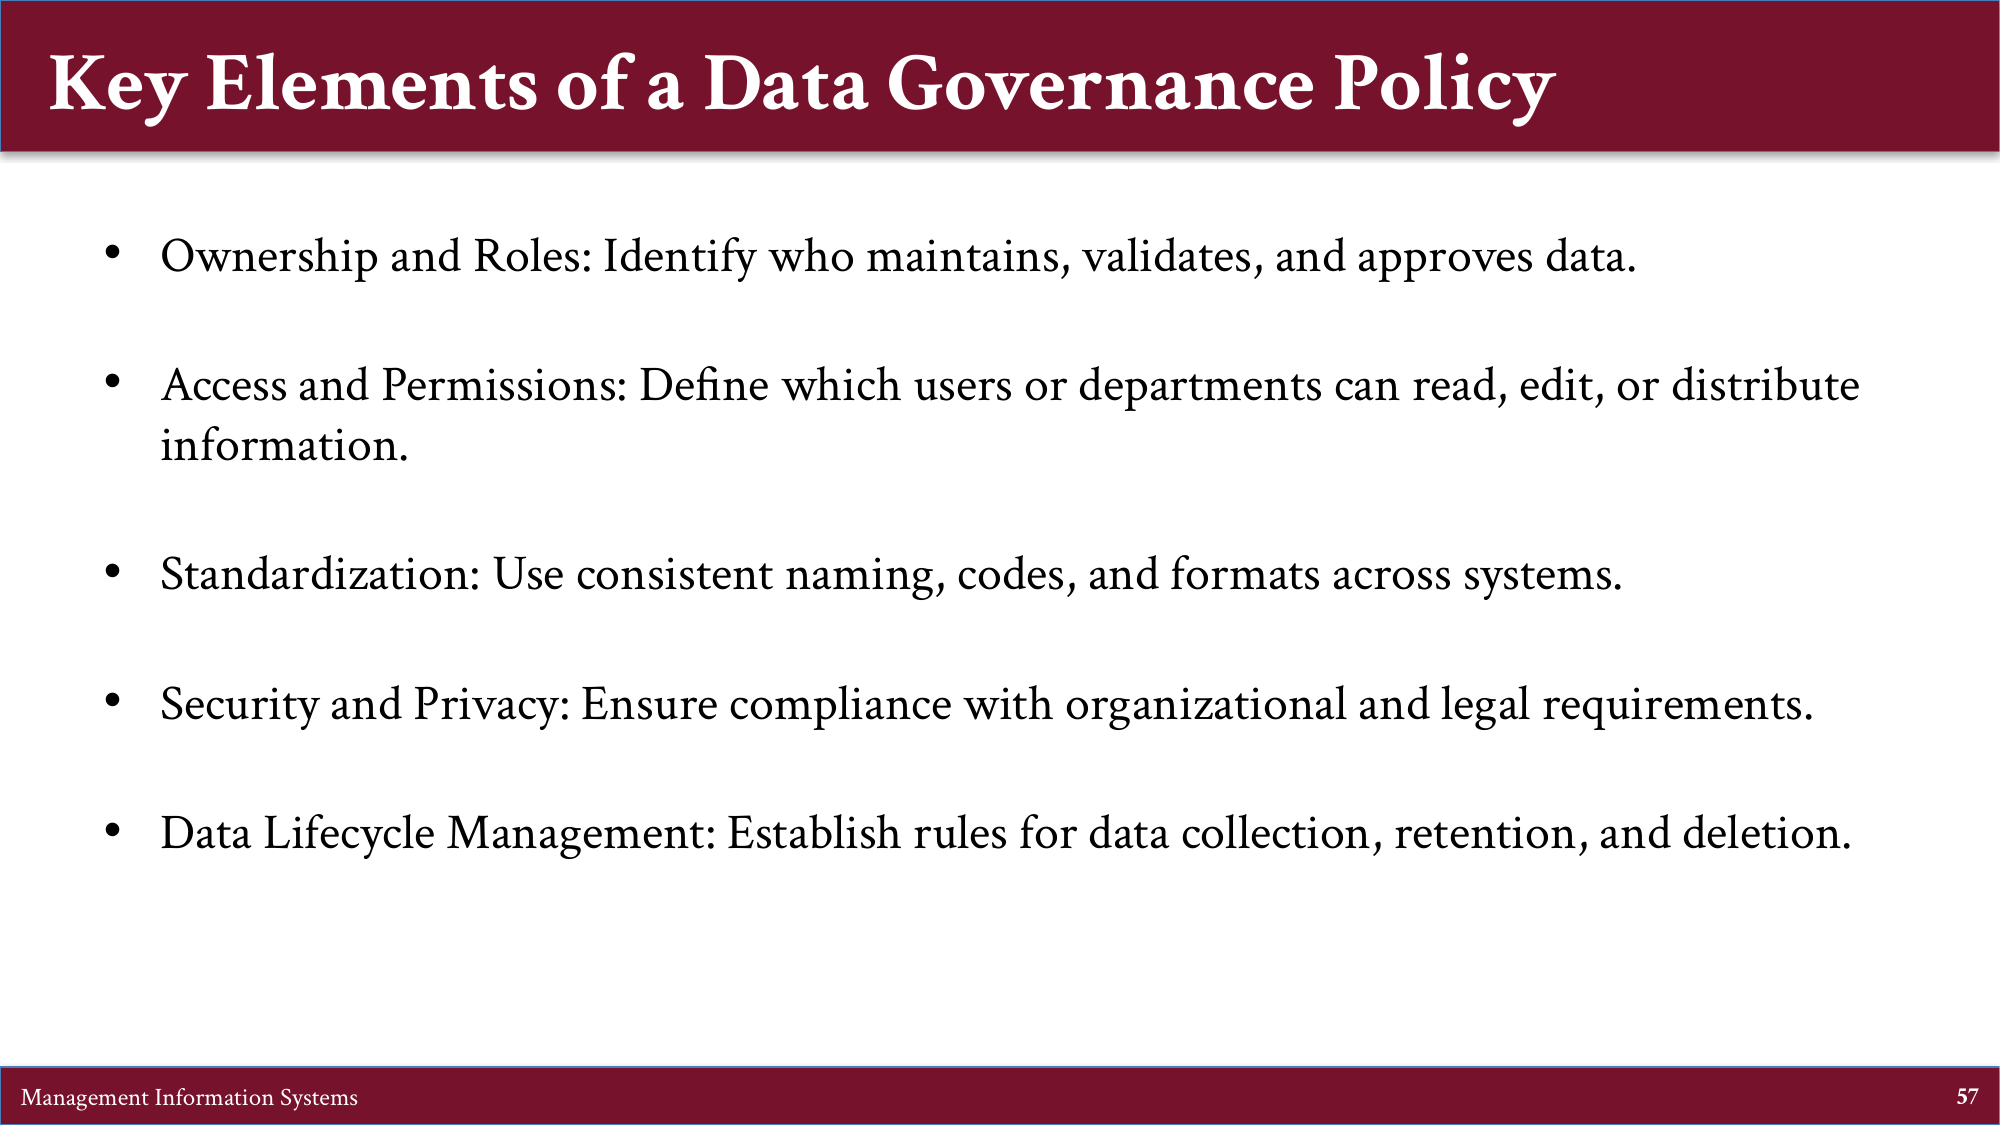

# Key Elements of a Data Governance Policy
Ownership and Roles: Identify who maintains, validates, and approves data.

Access and Permissions: Define which users or departments can read, edit, or distribute information.

Standardization: Use consistent naming, codes, and formats across systems.

Security and Privacy: Ensure compliance with organizational and legal requirements.

Data Lifecycle Management: Establish rules for data collection, retention, and deletion.

 Management Information Systems
57